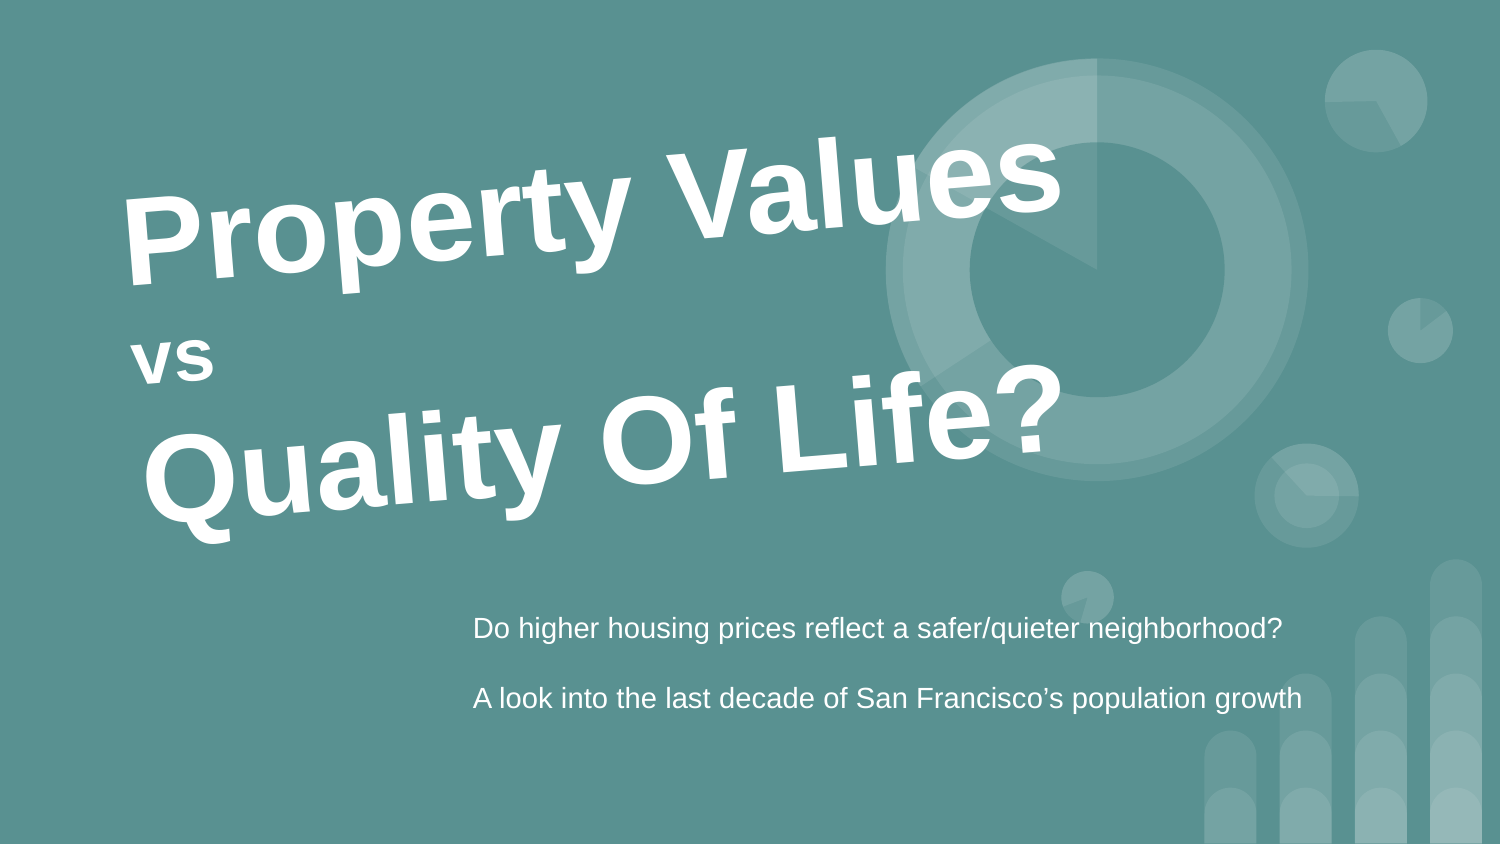

# Property Values vs
Quality Of Life?

Do higher housing prices reflect a safer/quieter neighborhood?

A look into the last decade of San Francisco’s population growth